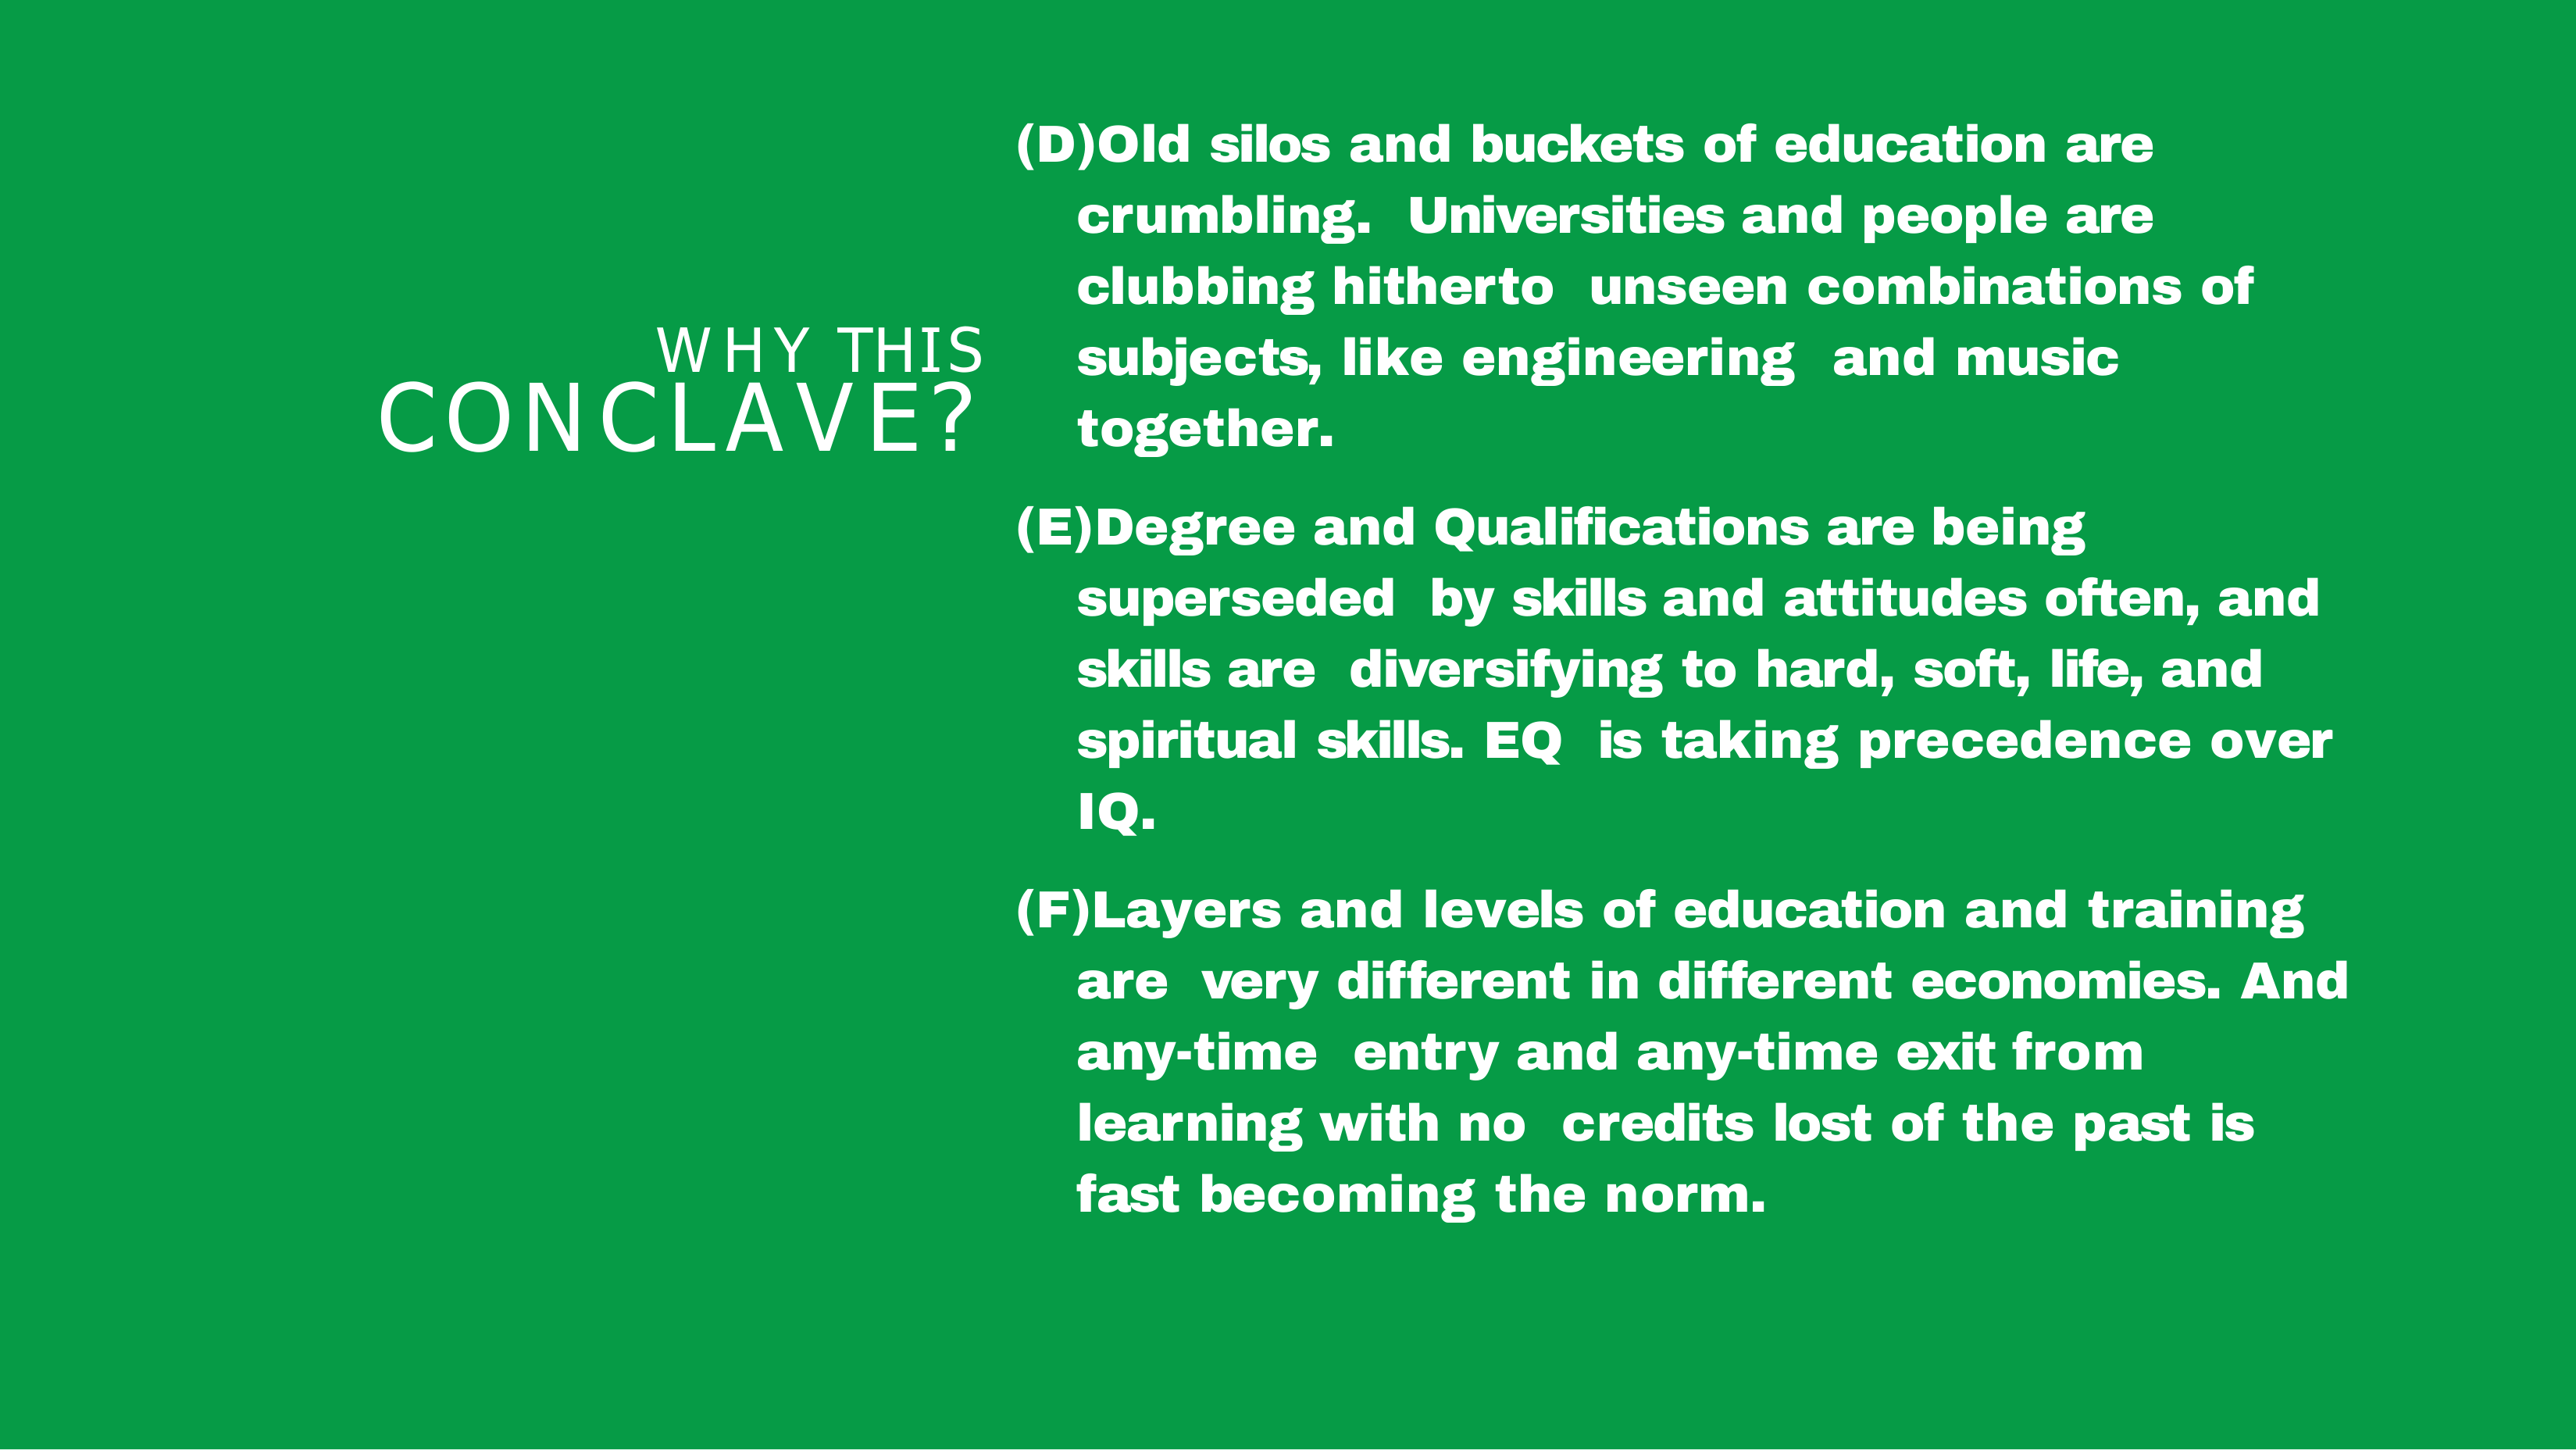

Old silos and buckets of education are crumbling.  Universities and people are clubbing hitherto  unseen combinations of subjects, like engineering  and music together.
Degree and Qualifications are being superseded  by skills and attitudes often, and skills are  diversifying to hard, soft, life, and spiritual skills. EQ  is taking precedence over IQ.
Layers and levels of education and training are  very different in different economies. And any-time  entry and any-time exit from learning with no  credits lost of the past is fast becoming the norm.
# WHY THIS
CONCLAVE?